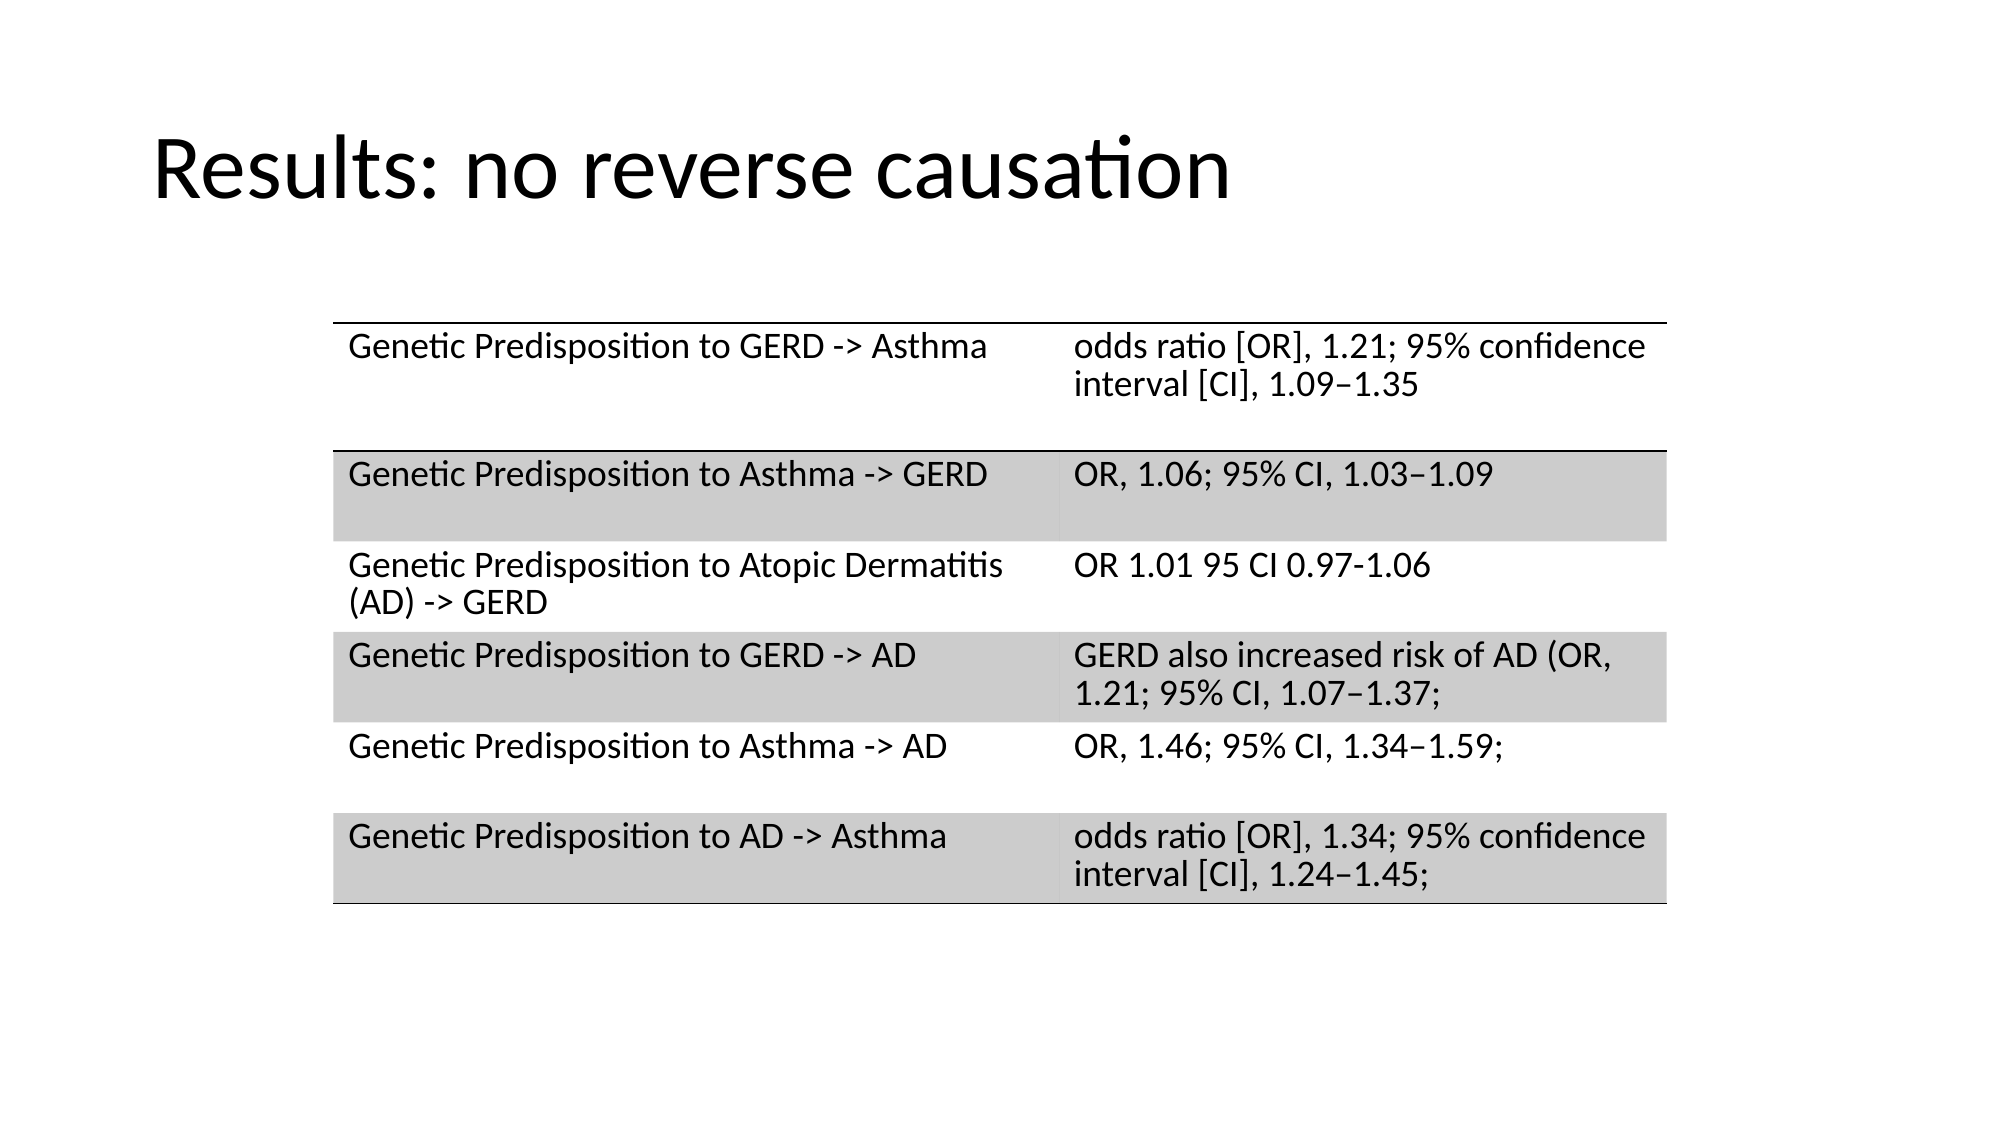

# Results: no reverse causation
| Genetic Predisposition to GERD -> Asthma | odds ratio [OR], 1.21; 95% confidence interval [CI], 1.09–1.35 |
| --- | --- |
| Genetic Predisposition to Asthma -> GERD | OR, 1.06; 95% CI, 1.03–1.09 |
| Genetic Predisposition to Atopic Dermatitis (AD) -> GERD | OR 1.01 95 CI 0.97-1.06 |
| Genetic Predisposition to GERD -> AD | GERD also increased risk of AD (OR, 1.21; 95% CI, 1.07–1.37; |
| Genetic Predisposition to Asthma -> AD | OR, 1.46; 95% CI, 1.34–1.59; |
| Genetic Predisposition to AD -> Asthma | odds ratio [OR], 1.34; 95% confidence interval [CI], 1.24–1.45; |